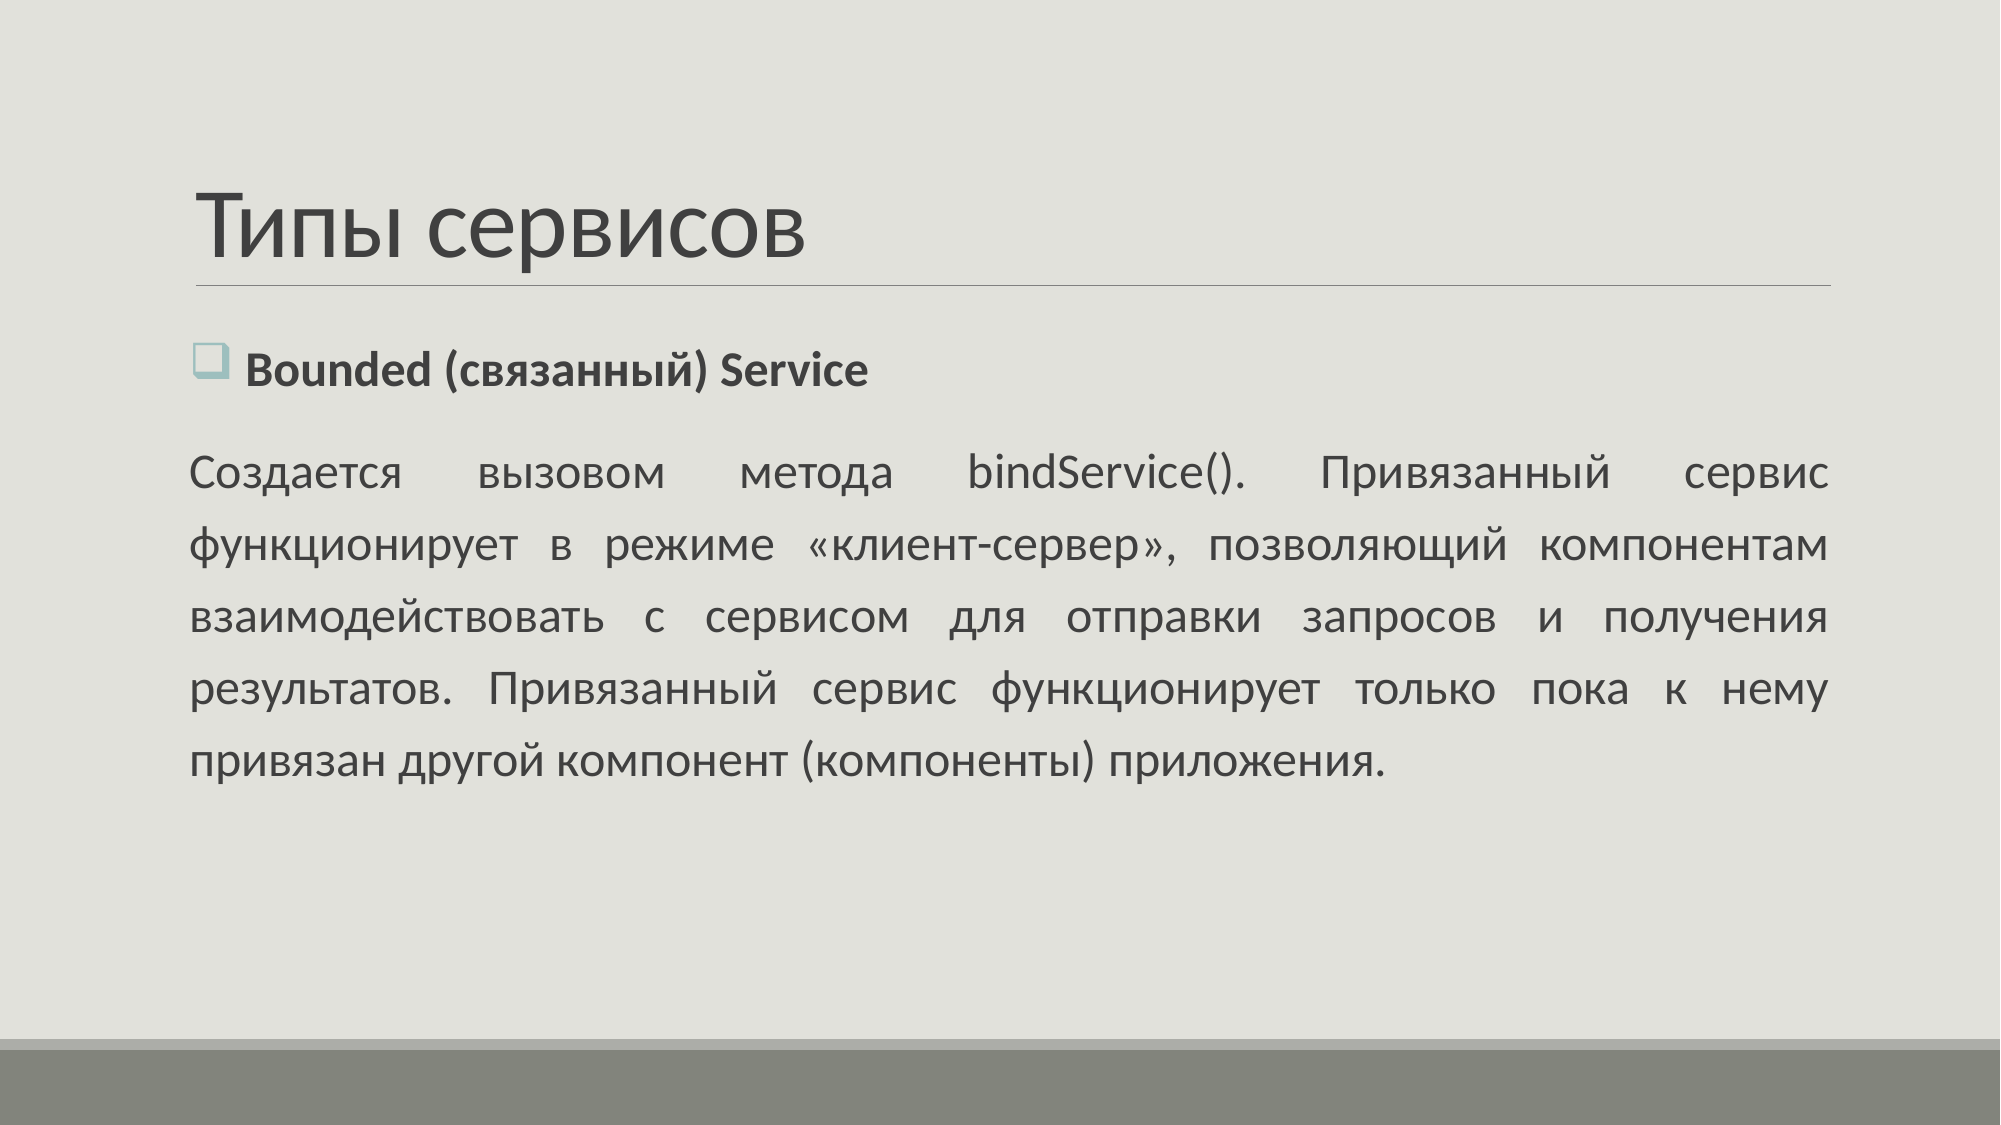

# Типы сервисов
 Bounded (связанный) Service
Создается вызовом метода bindService(). Привязанный сервис функционирует в режиме «клиент-сервер», позволяющий компонентам взаимодействовать с сервисом для отправки запросов и получения результатов. Привязанный сервис функционирует только пока к нему привязан другой компонент (компоненты) приложения.